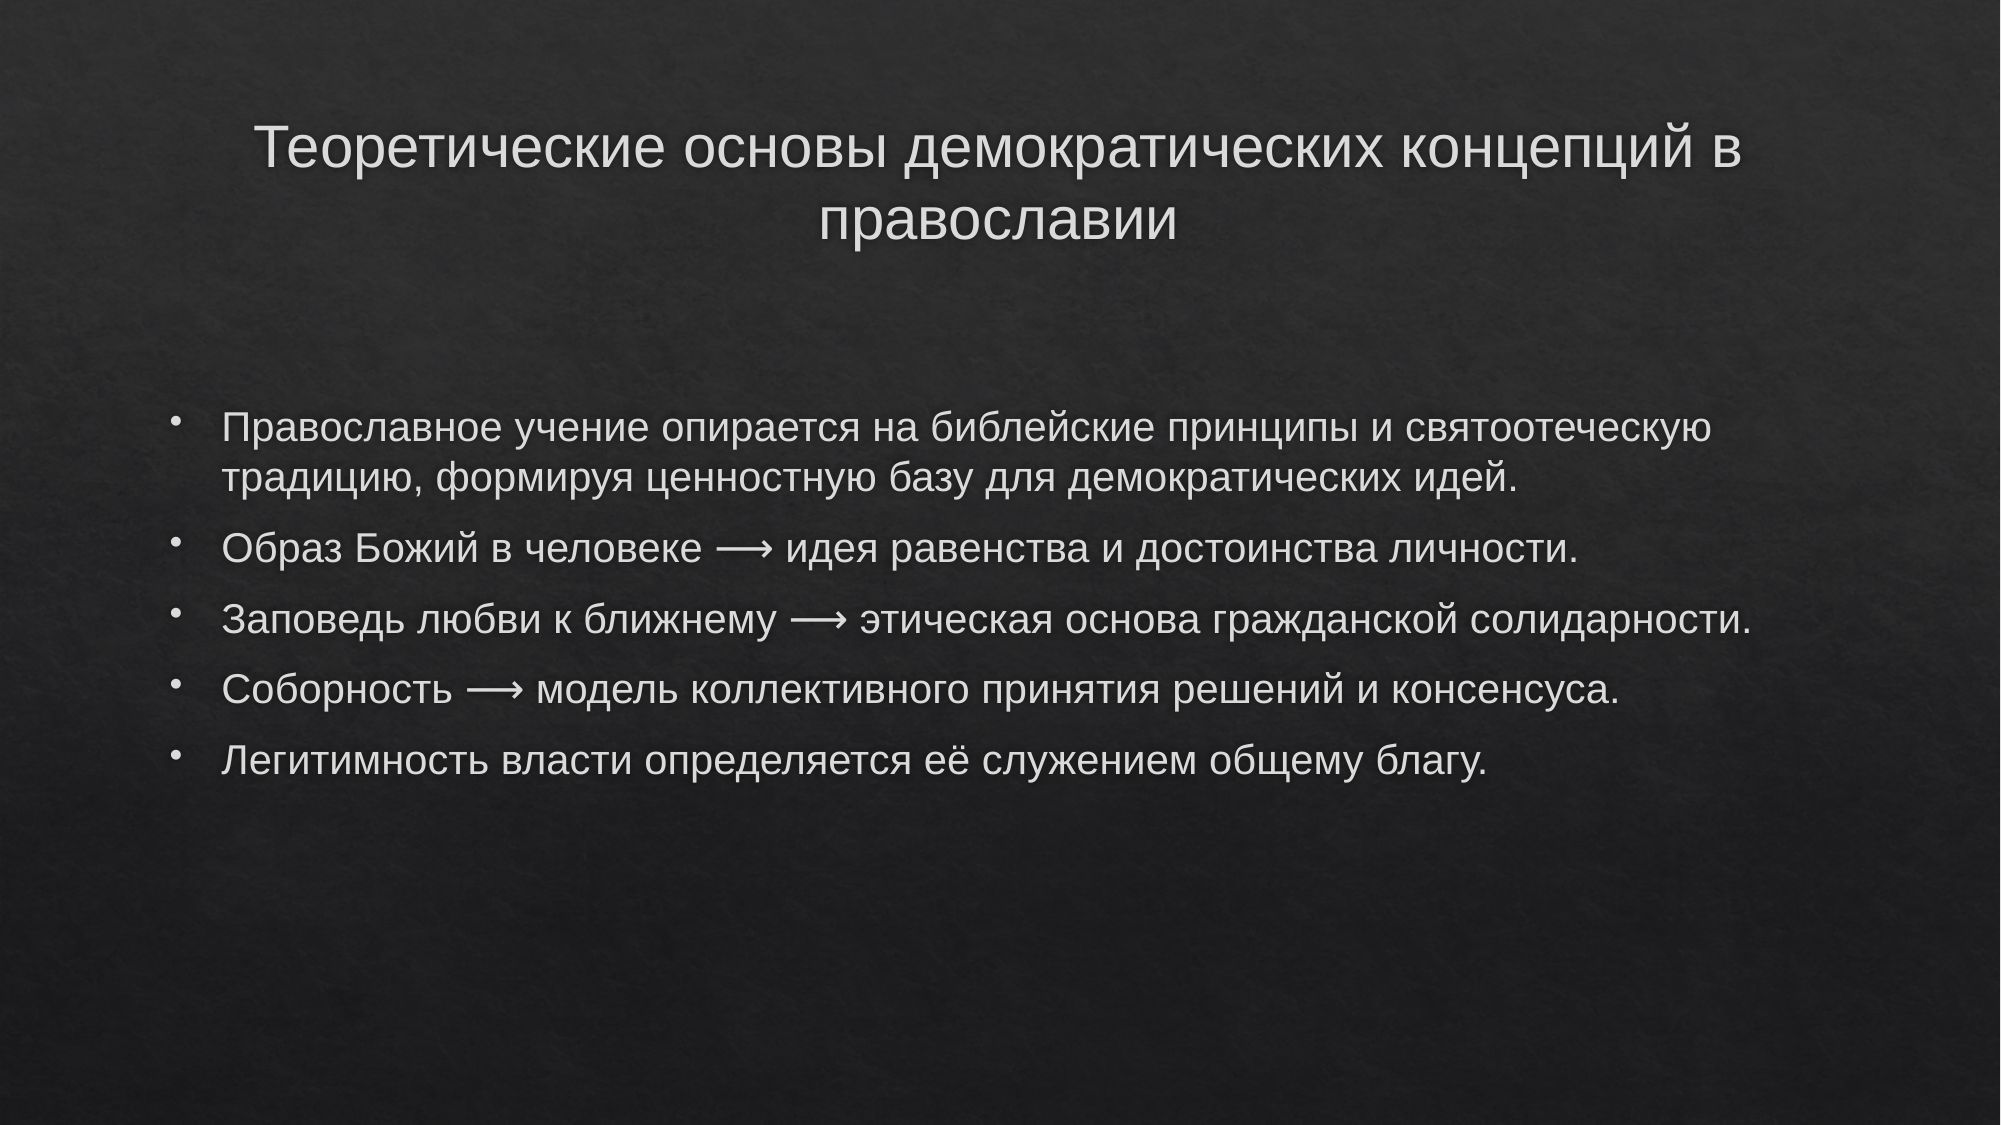

# Теоретические основы демократических концепций в православии
Православное учение опирается на библейские принципы и святоотеческую традицию, формируя ценностную базу для демократических идей.
Образ Божий в человеке ⟶ идея равенства и достоинства личности.
Заповедь любви к ближнему ⟶ этическая основа гражданской солидарности.
Соборность ⟶ модель коллективного принятия решений и консенсуса.
Легитимность власти определяется её служением общему благу.